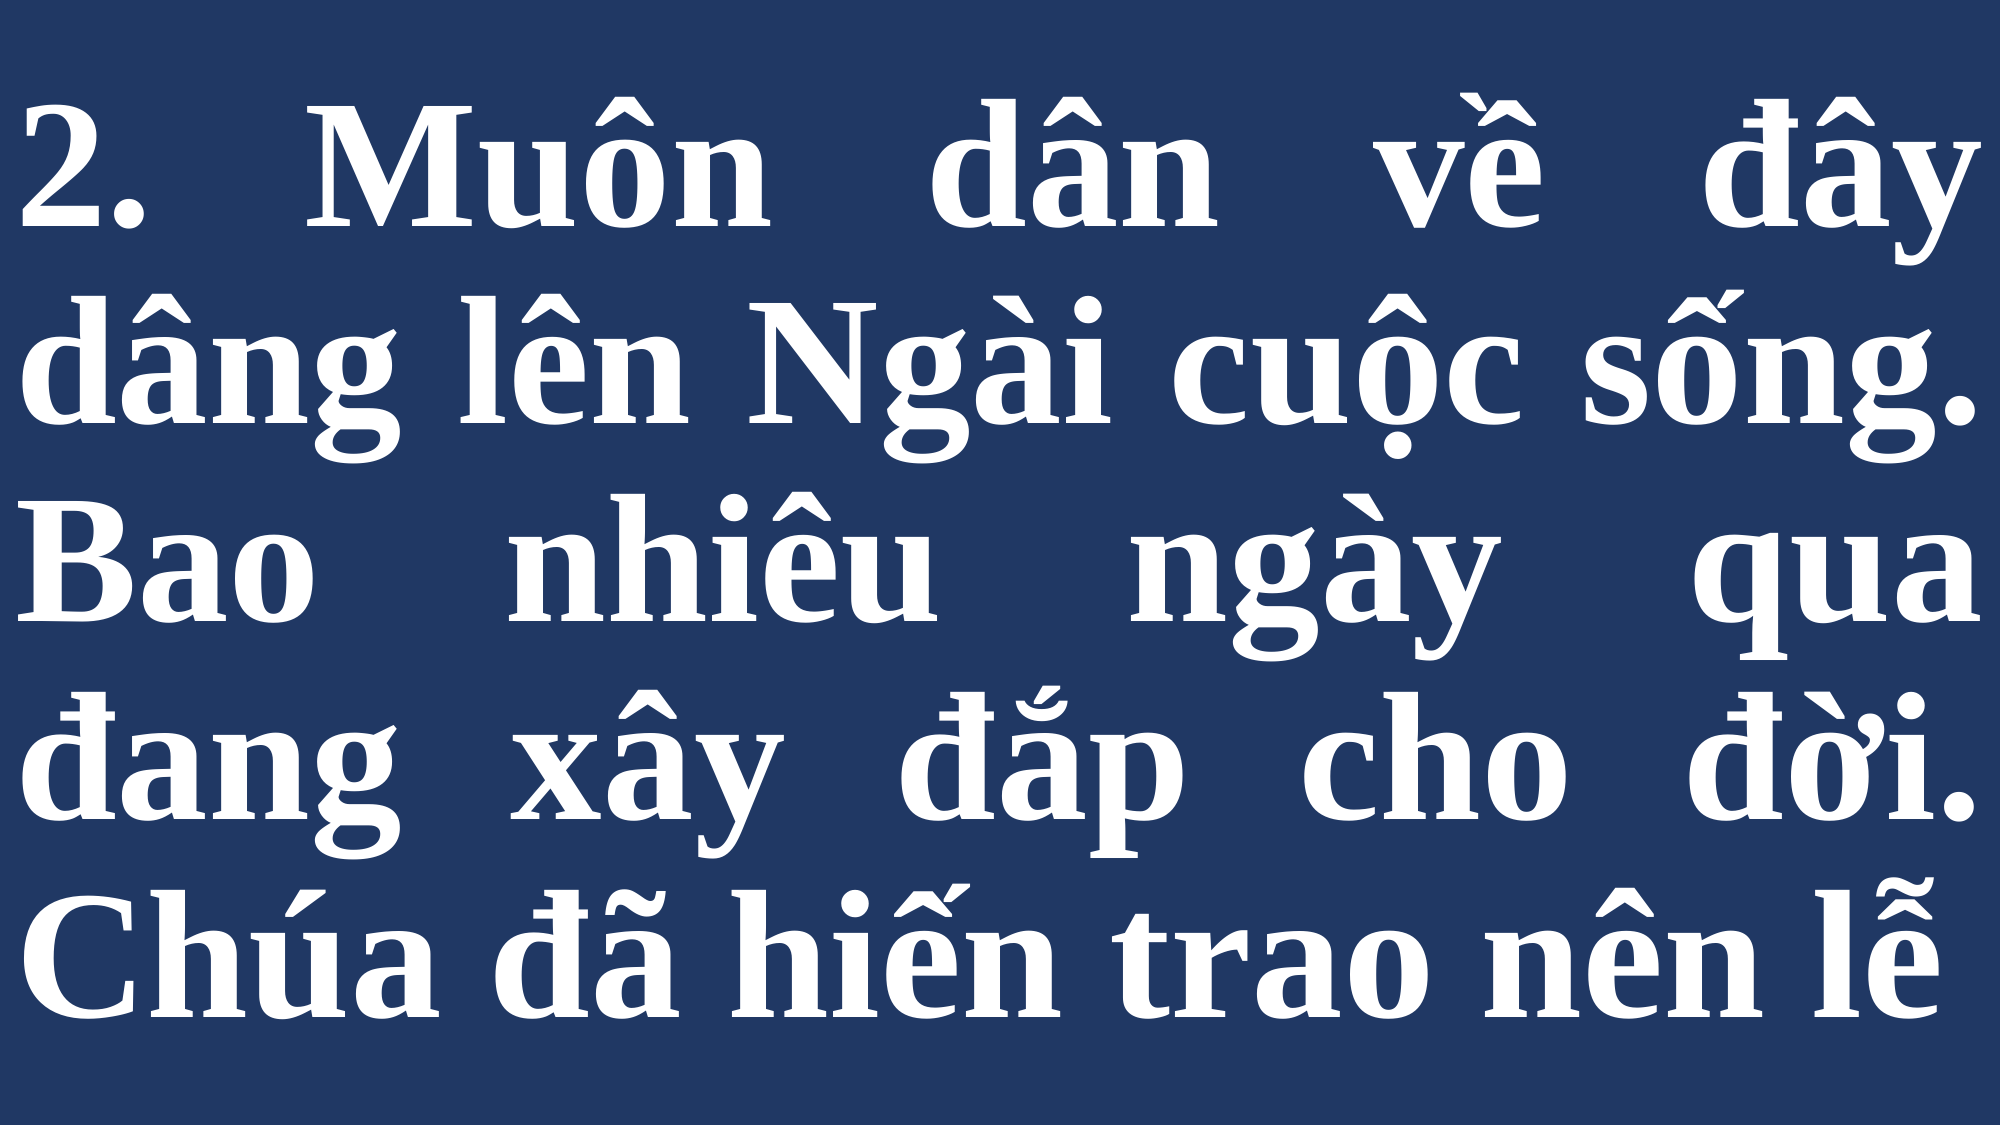

# 2. Muôn dân về đây dâng lên Ngài cuộc sống. Bao nhiêu ngày qua đang xây đắp cho đời. Chúa đã hiến trao nên lễ